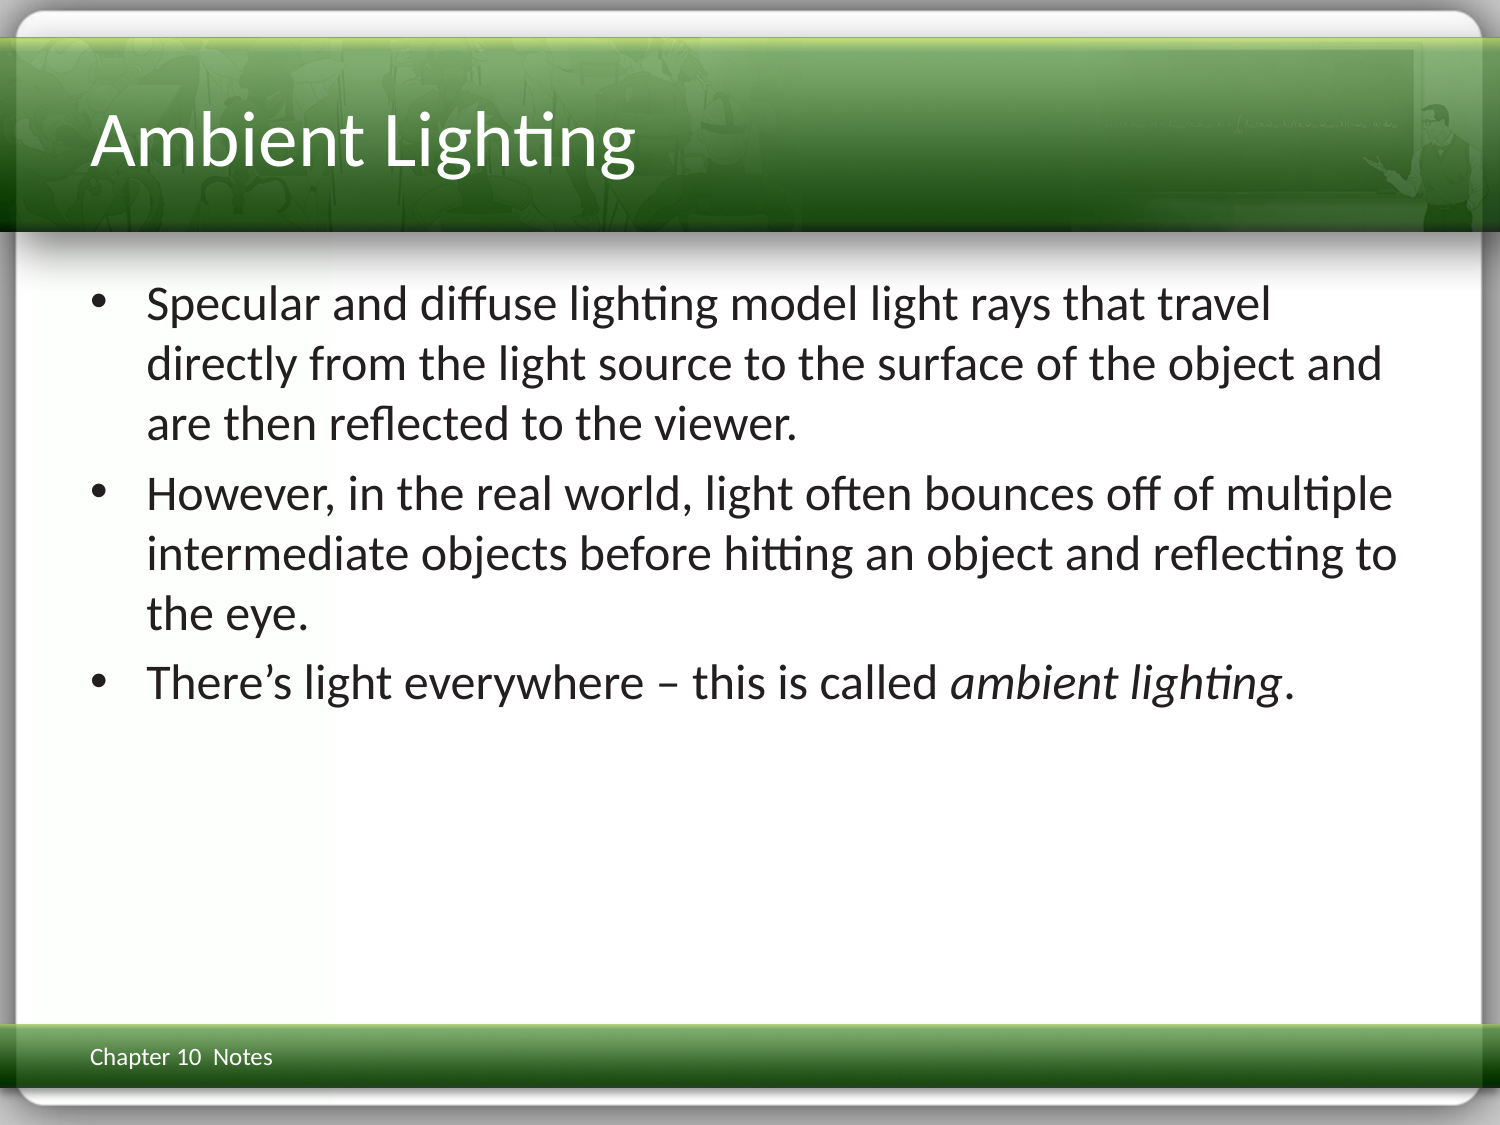

# Ambient Lighting
Specular and diffuse lighting model light rays that travel directly from the light source to the surface of the object and are then reflected to the viewer.
However, in the real world, light often bounces off of multiple intermediate objects before hitting an object and reflecting to the eye.
There’s light everywhere – this is called ambient lighting.

Chapter 10  Notes
3D Math Primer for Graphics & Game Dev
154